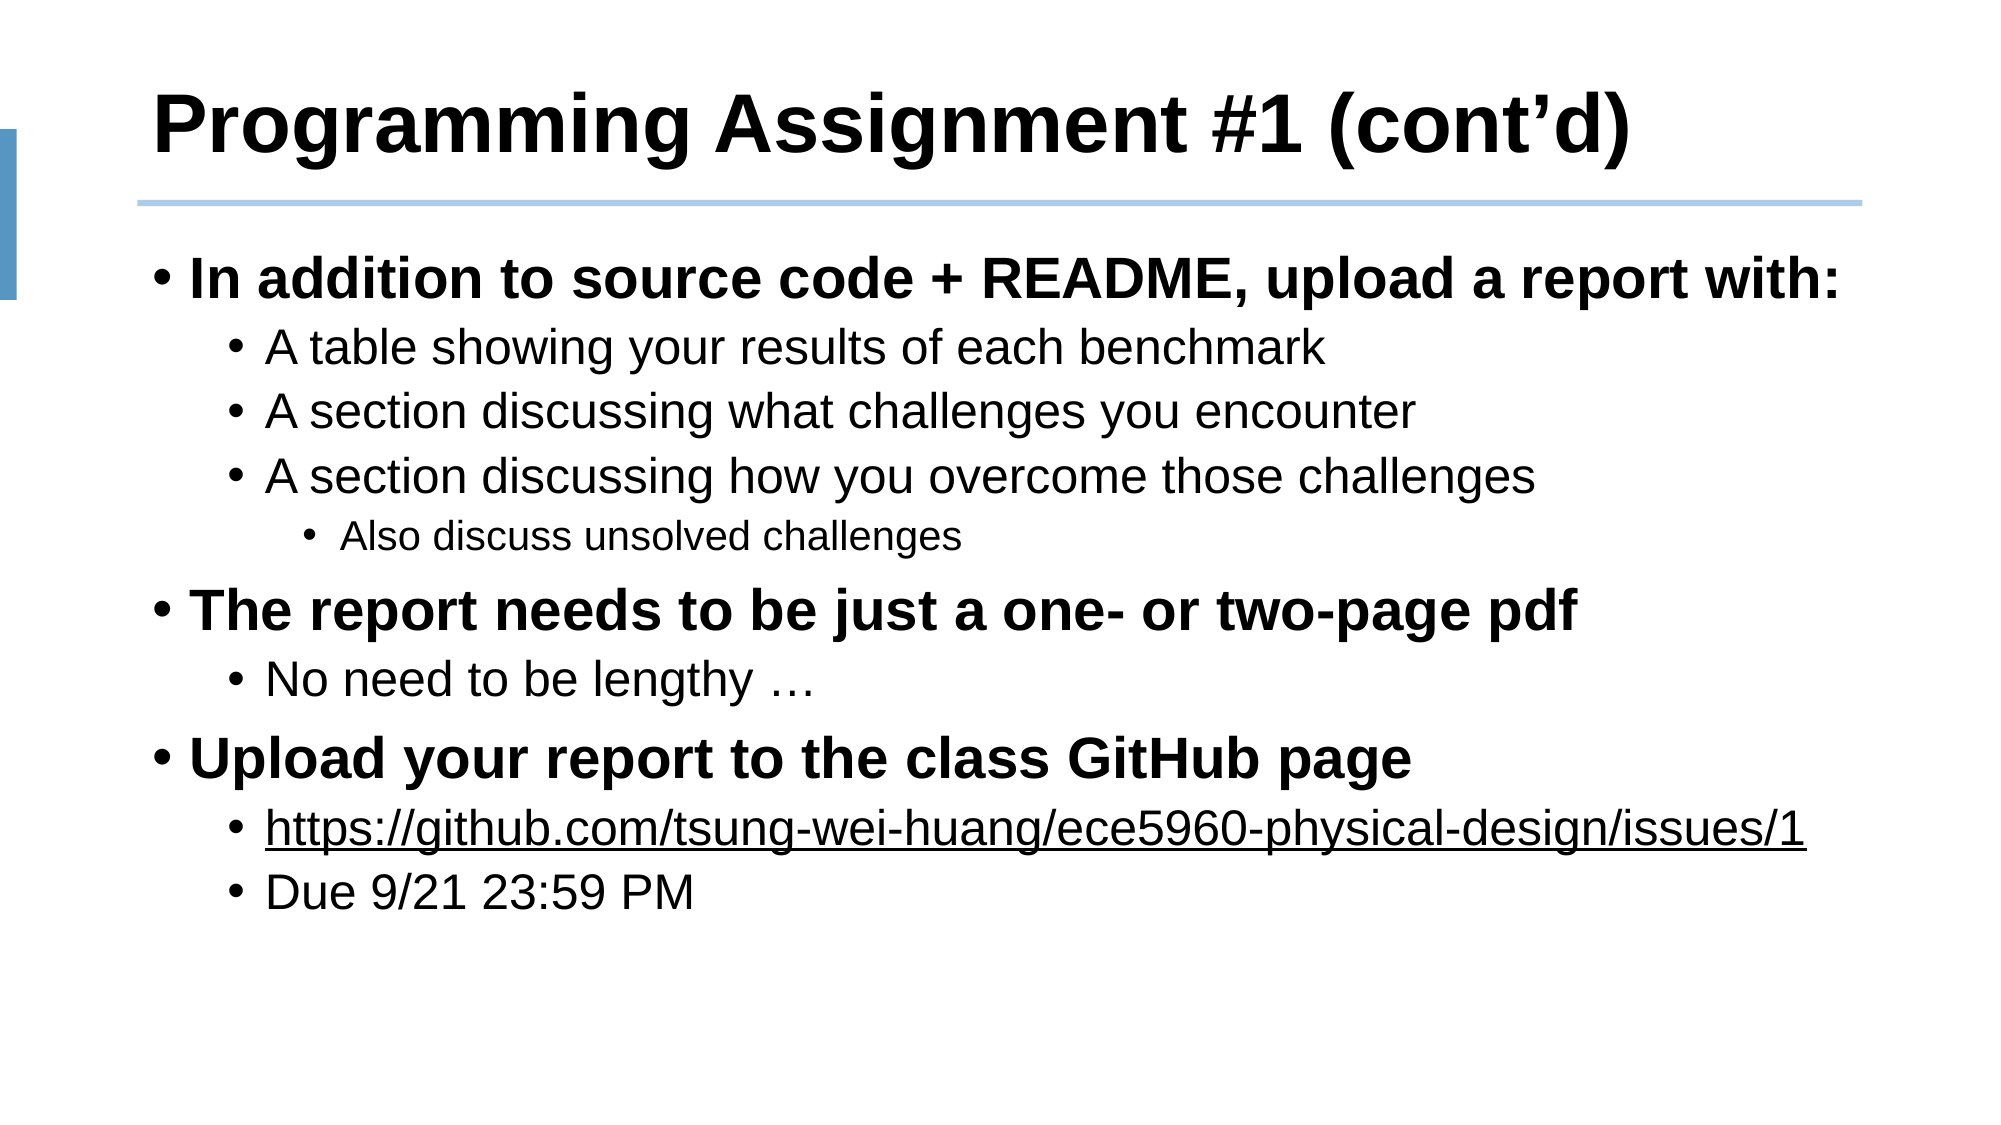

# Programming Assignment #1 (cont’d)
In addition to source code + README, upload a report with:
A table showing your results of each benchmark
A section discussing what challenges you encounter
A section discussing how you overcome those challenges
Also discuss unsolved challenges
The report needs to be just a one- or two-page pdf
No need to be lengthy …
Upload your report to the class GitHub page
https://github.com/tsung-wei-huang/ece5960-physical-design/issues/1
Due 9/21 23:59 PM